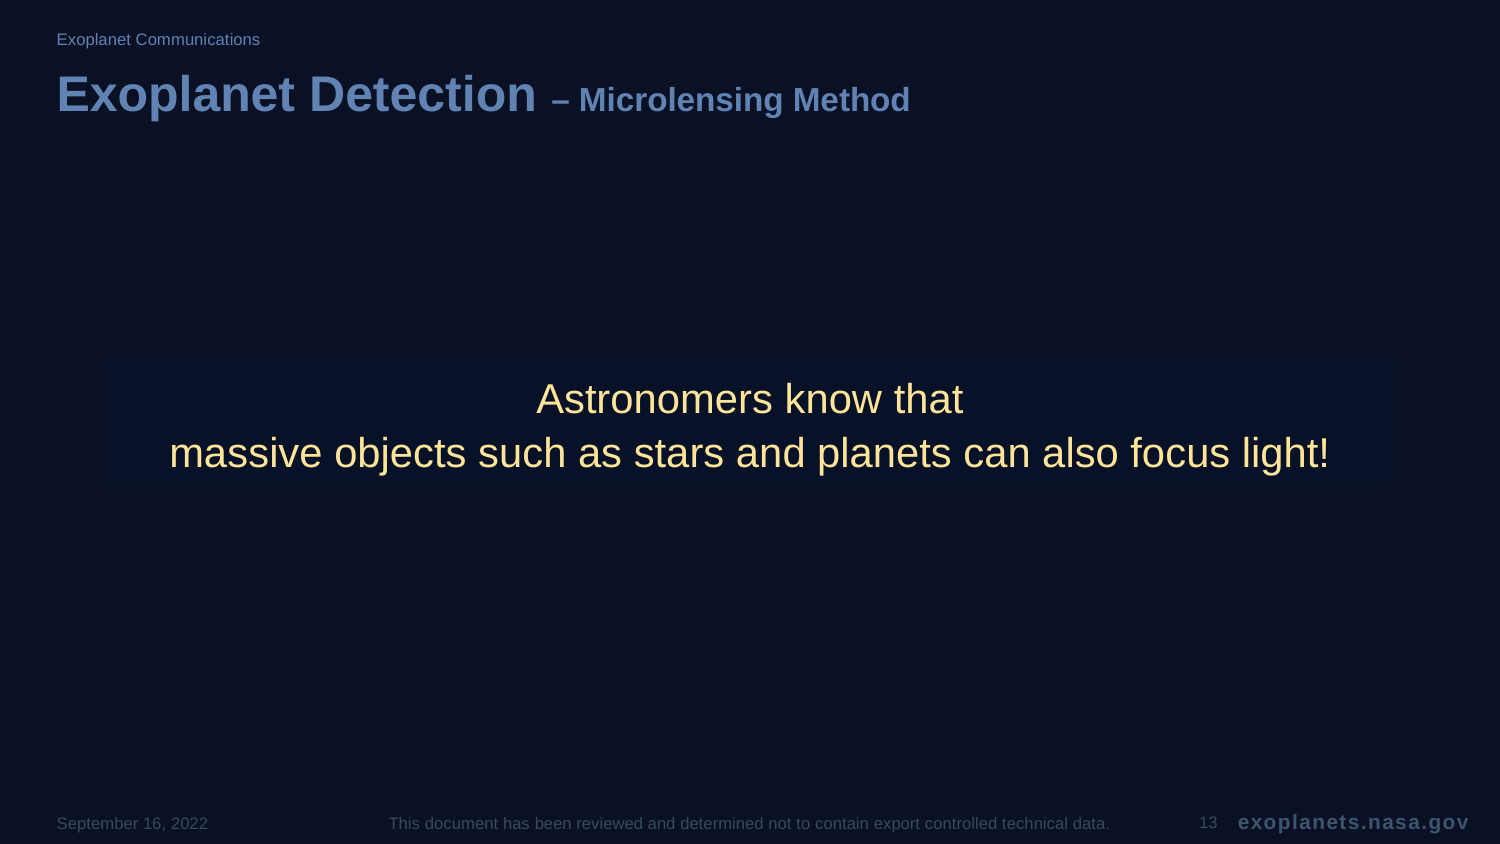

Exoplanet Communications
# Exoplanet Detection – Microlensing Method
Astronomers know that
massive objects such as stars and planets can also focus light!
This document has been reviewed and determined not to contain export controlled technical data.
13
September 16, 2022